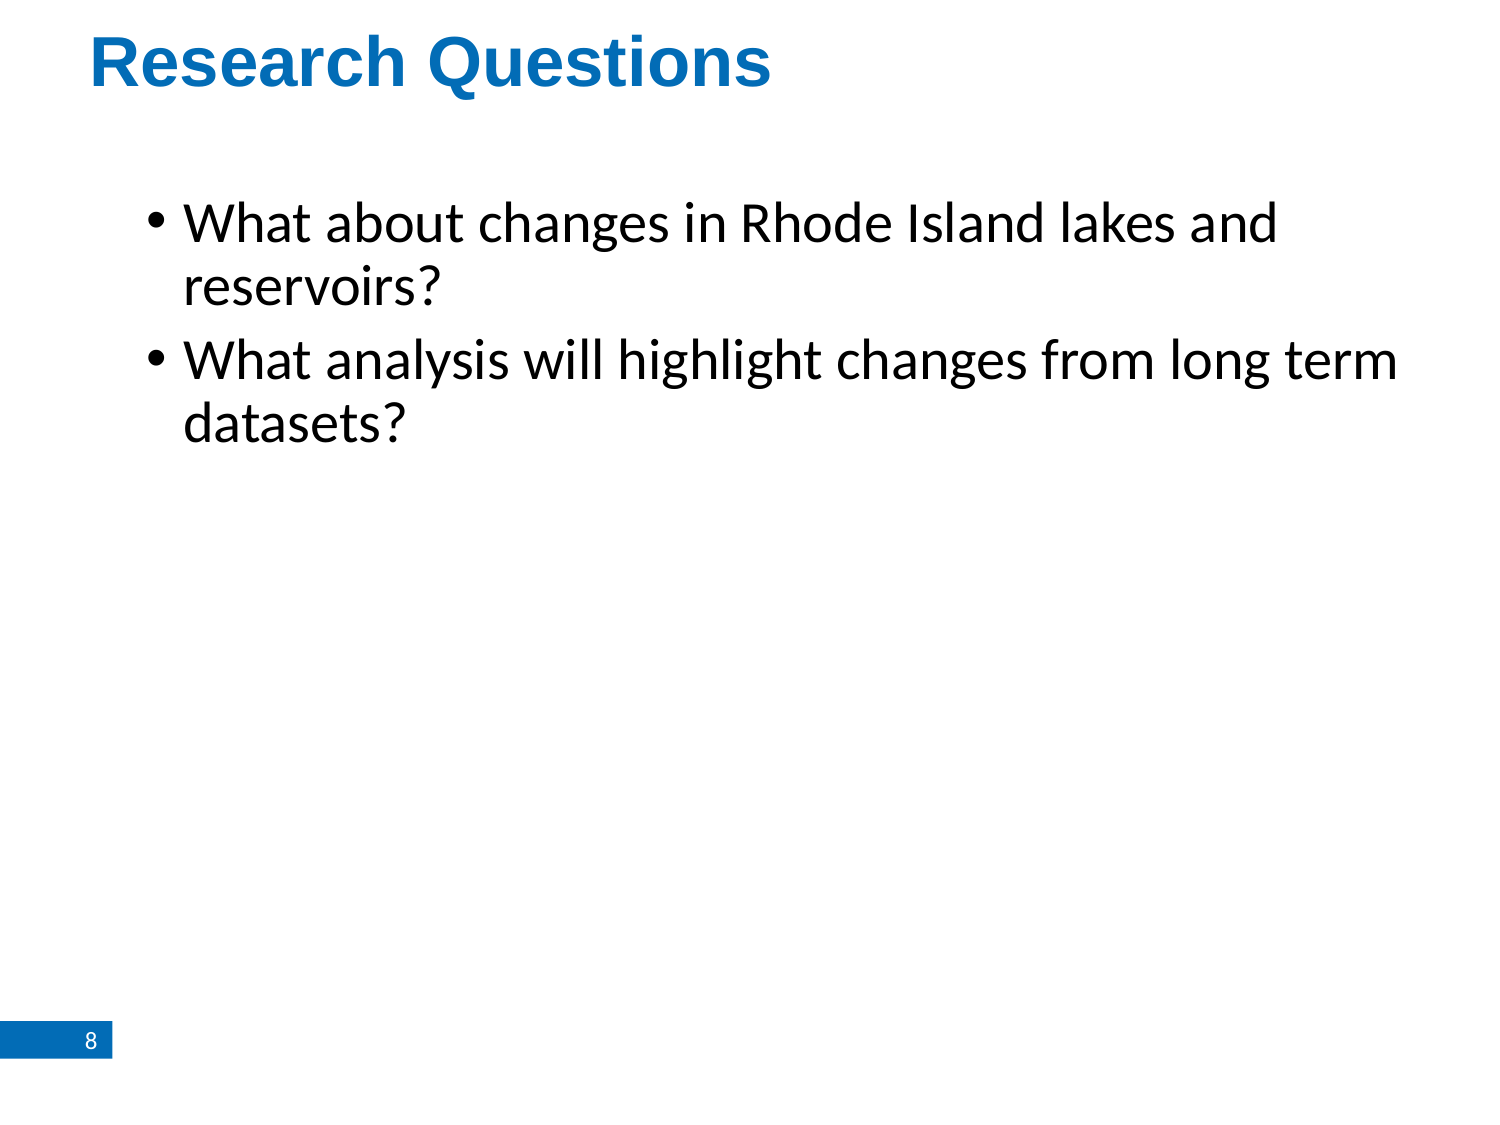

# Research Questions
What about changes in Rhode Island lakes and reservoirs?
What analysis will highlight changes from long term datasets?

8